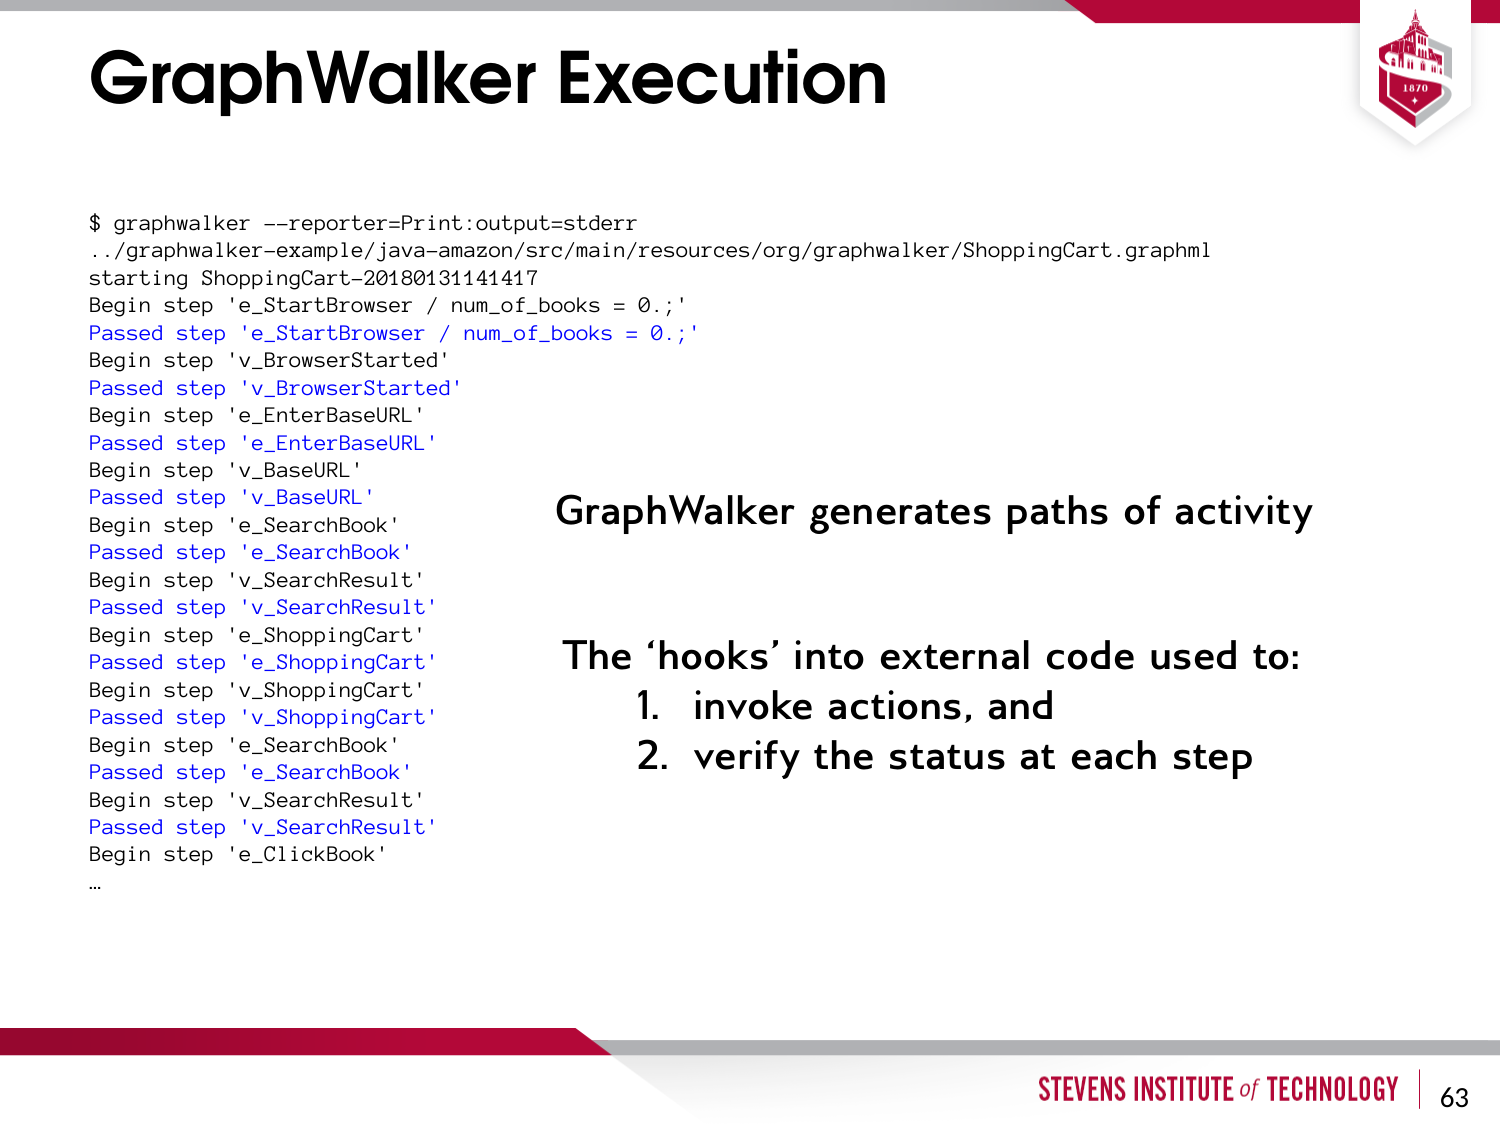

# GraphWalker Execution
$ graphwalker --reporter=Print:output=stderr ../graphwalker-example/java-amazon/src/main/resources/org/graphwalker/ShoppingCart.graphml
starting ShoppingCart-20180131141417
Begin step 'e_StartBrowser / num_of_books = 0.;'
Passed step 'e_StartBrowser / num_of_books = 0.;'
Begin step 'v_BrowserStarted'
Passed step 'v_BrowserStarted'
Begin step 'e_EnterBaseURL'
Passed step 'e_EnterBaseURL'
Begin step 'v_BaseURL'
Passed step 'v_BaseURL'
Begin step 'e_SearchBook'
Passed step 'e_SearchBook'
Begin step 'v_SearchResult'
Passed step 'v_SearchResult'
Begin step 'e_ShoppingCart'
Passed step 'e_ShoppingCart'
Begin step 'v_ShoppingCart'
Passed step 'v_ShoppingCart'
Begin step 'e_SearchBook'
Passed step 'e_SearchBook'
Begin step 'v_SearchResult'
Passed step 'v_SearchResult'
Begin step 'e_ClickBook'
…

GraphWalker generates paths of activity
The ‘hooks’ into external code used to:
invoke actions, and
verify the status at each step
63